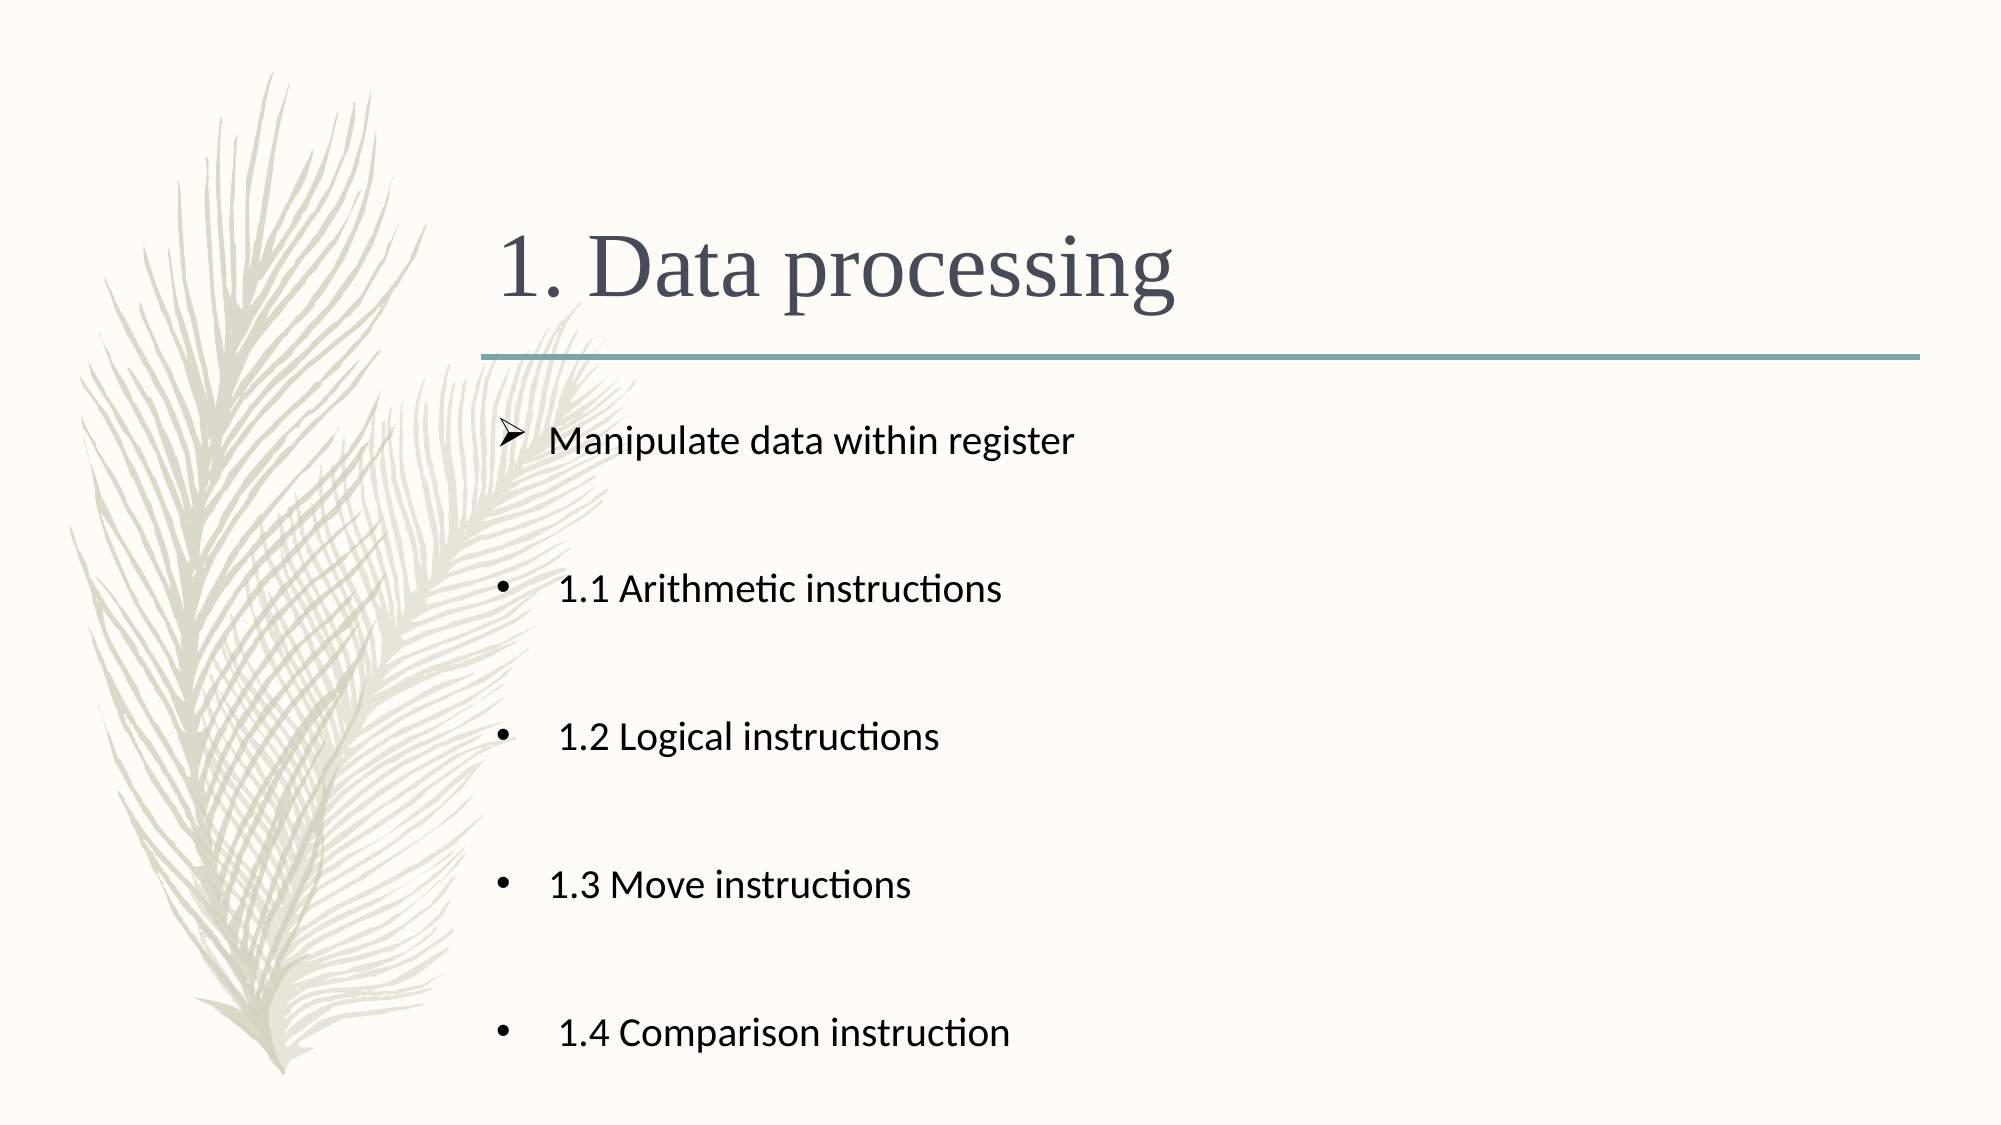

# 1. Data processing
Manipulate data within register

 1.1 Arithmetic instructions

 1.2 Logical instructions

1.3 Move instructions

 1.4 Comparison instruction